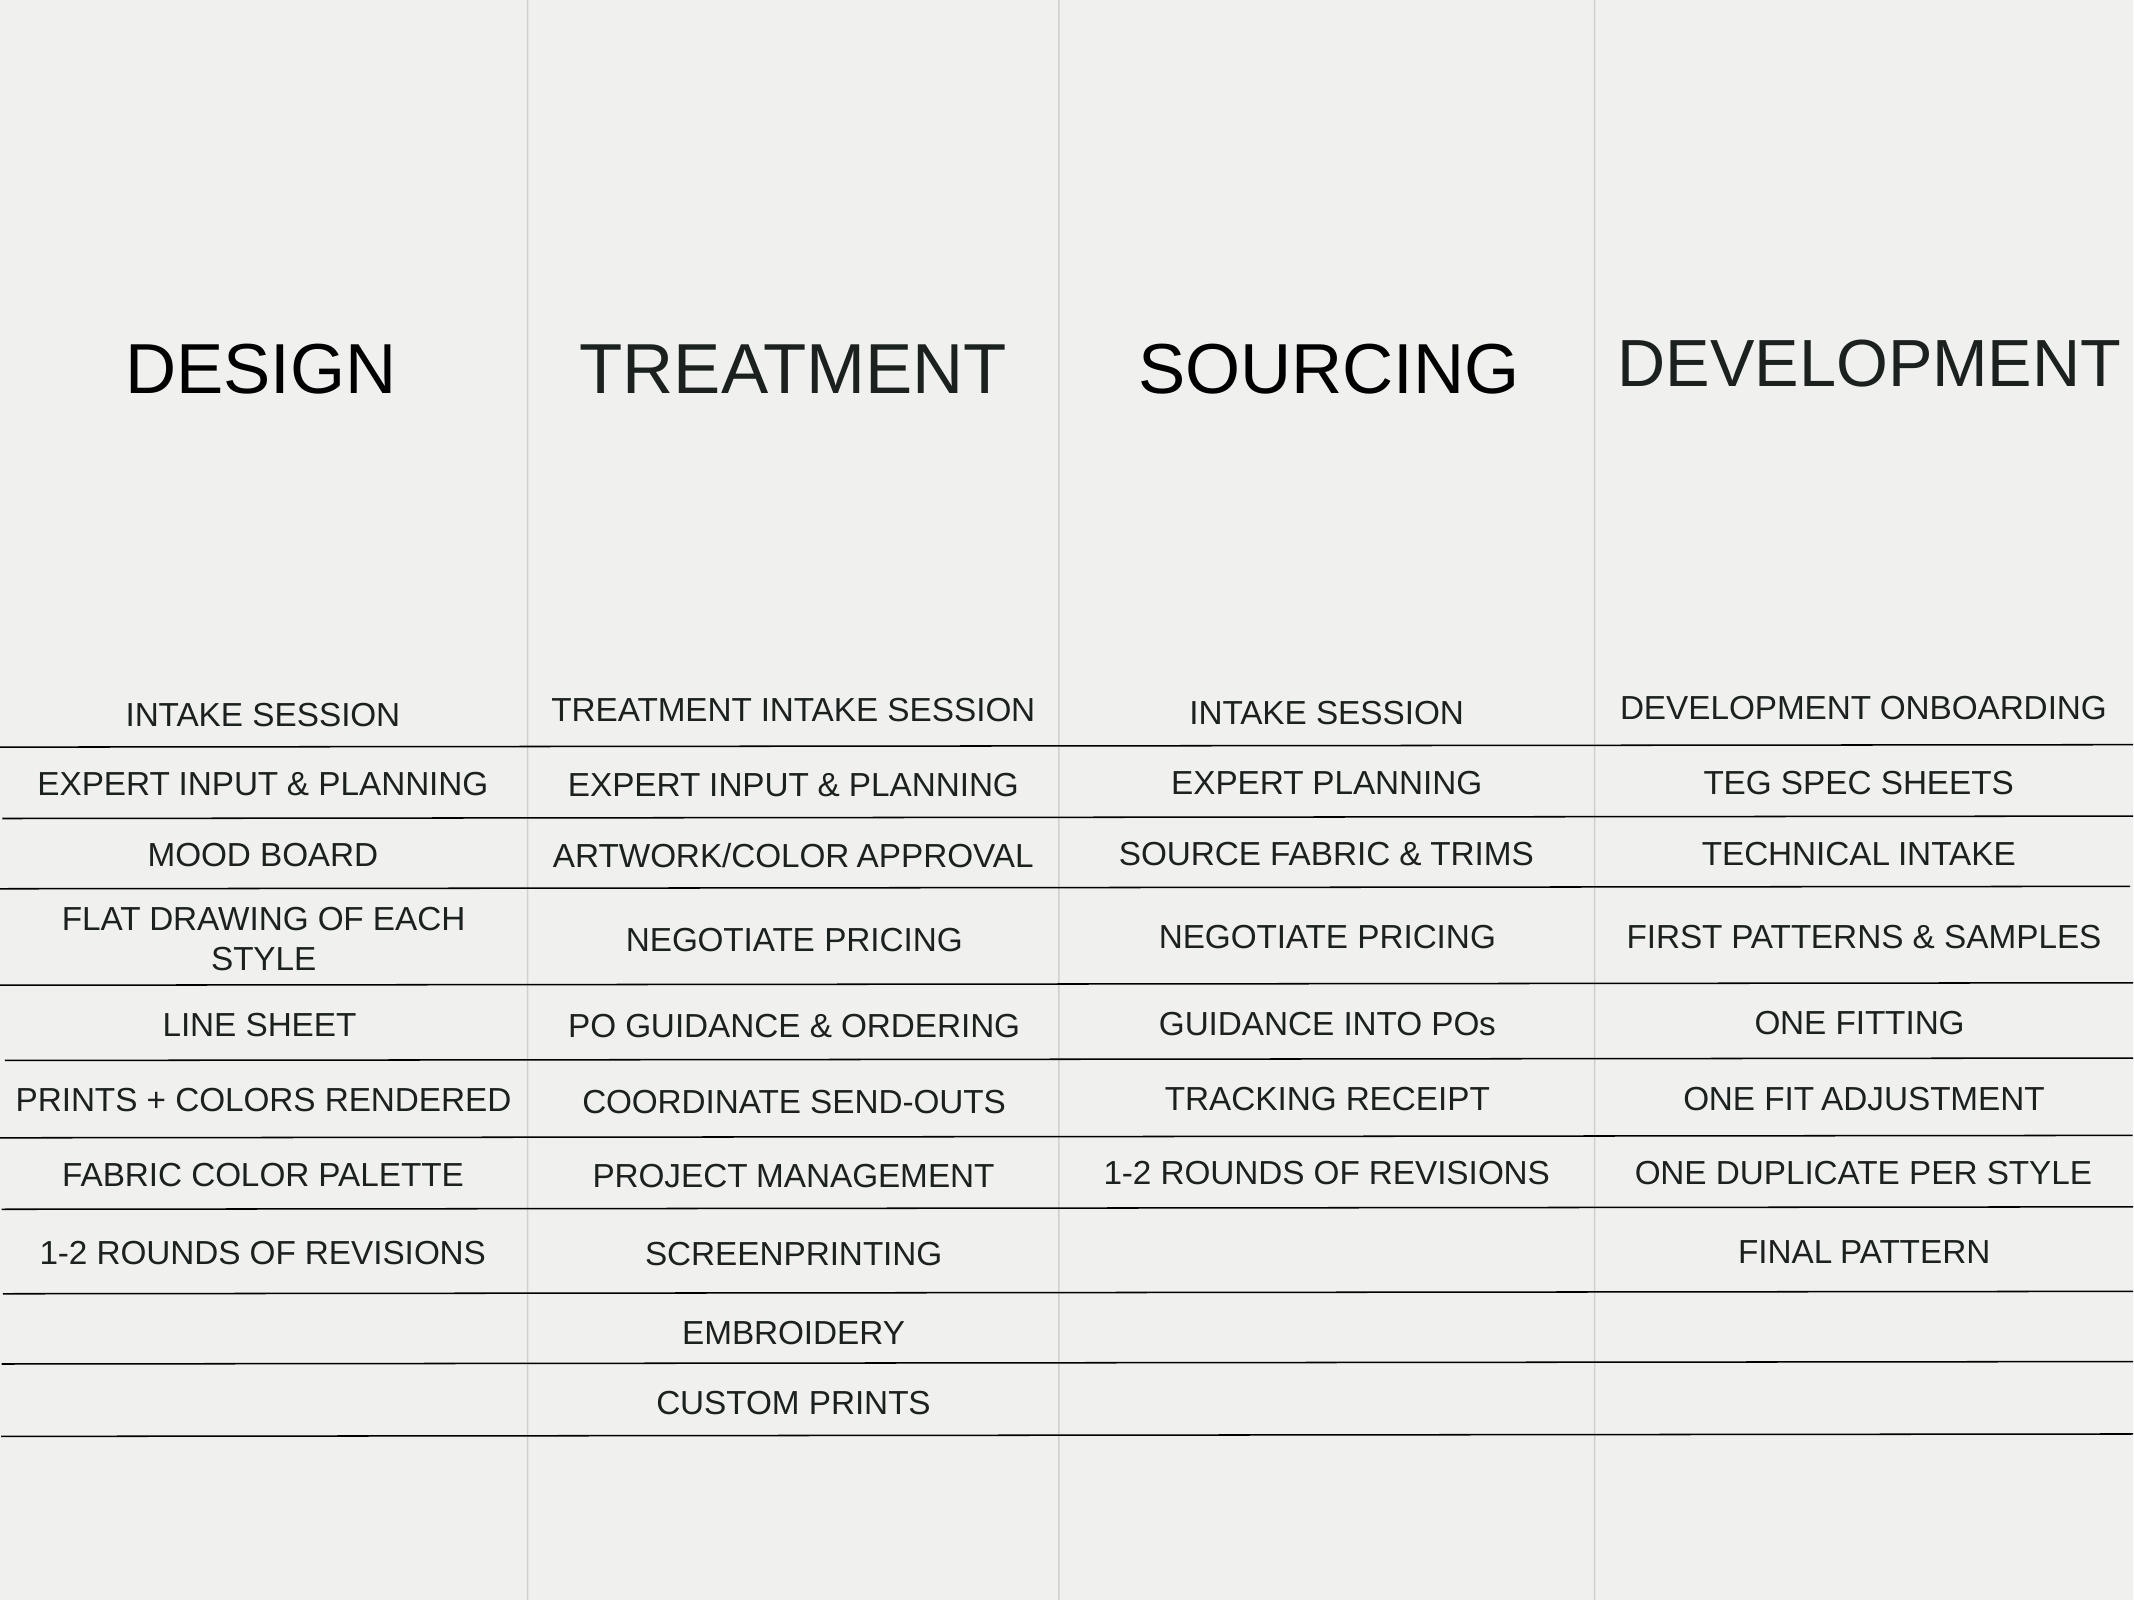

DEVELOPMENT
DESIGN
TREATMENT
SOURCING
$1330 per style
$760 per service
$1330 per style

DEVELOPMENT ONBOARDING
TREATMENT INTAKE SESSION
INTAKE SESSION
INTAKE SESSION
TEG SPEC SHEETS
EXPERT PLANNING
EXPERT INPUT & PLANNING
EXPERT INPUT & PLANNING
TECHNICAL INTAKE
SOURCE FABRIC & TRIMS
MOOD BOARD
ARTWORK/COLOR APPROVAL
FIRST PATTERNS & SAMPLES
NEGOTIATE PRICING
FLAT DRAWING OF EACH STYLE
NEGOTIATE PRICING
ONE FITTING
GUIDANCE INTO POs
LINE SHEET
PO GUIDANCE & ORDERING
ONE FIT ADJUSTMENT
TRACKING RECEIPT
PRINTS + COLORS RENDERED
COORDINATE SEND-OUTS
ONE DUPLICATE PER STYLE
1-2 ROUNDS OF REVISIONS
FABRIC COLOR PALETTE
PROJECT MANAGEMENT
1-2 ROUNDS OF REVISIONS
SCREENPRINTING
FINAL PATTERN
EMBROIDERY
CUSTOM PRINTS